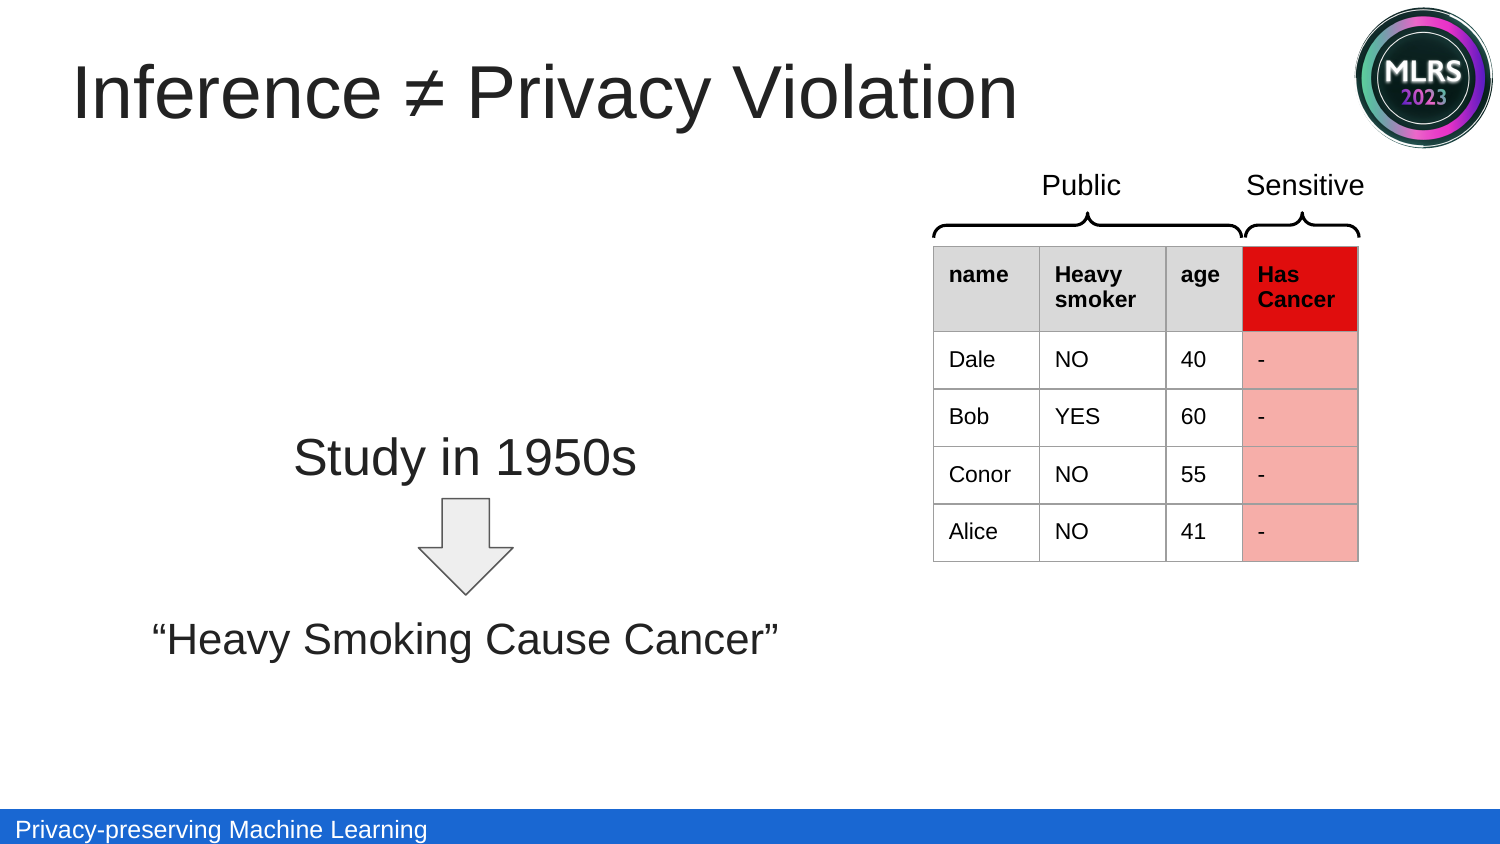

Inference ≠ Privacy Violation
Sensitive

Public
| name | Heavy smoker | age | Has Cancer |
| --- | --- | --- | --- |
| Dale | NO | 40 | - |
| Bob | YES | 60 | - |
| Conor | NO | 55 | - |
| Alice | NO | 41 | - |
Study in 1950s

“Heavy Smoking Cause Cancer”